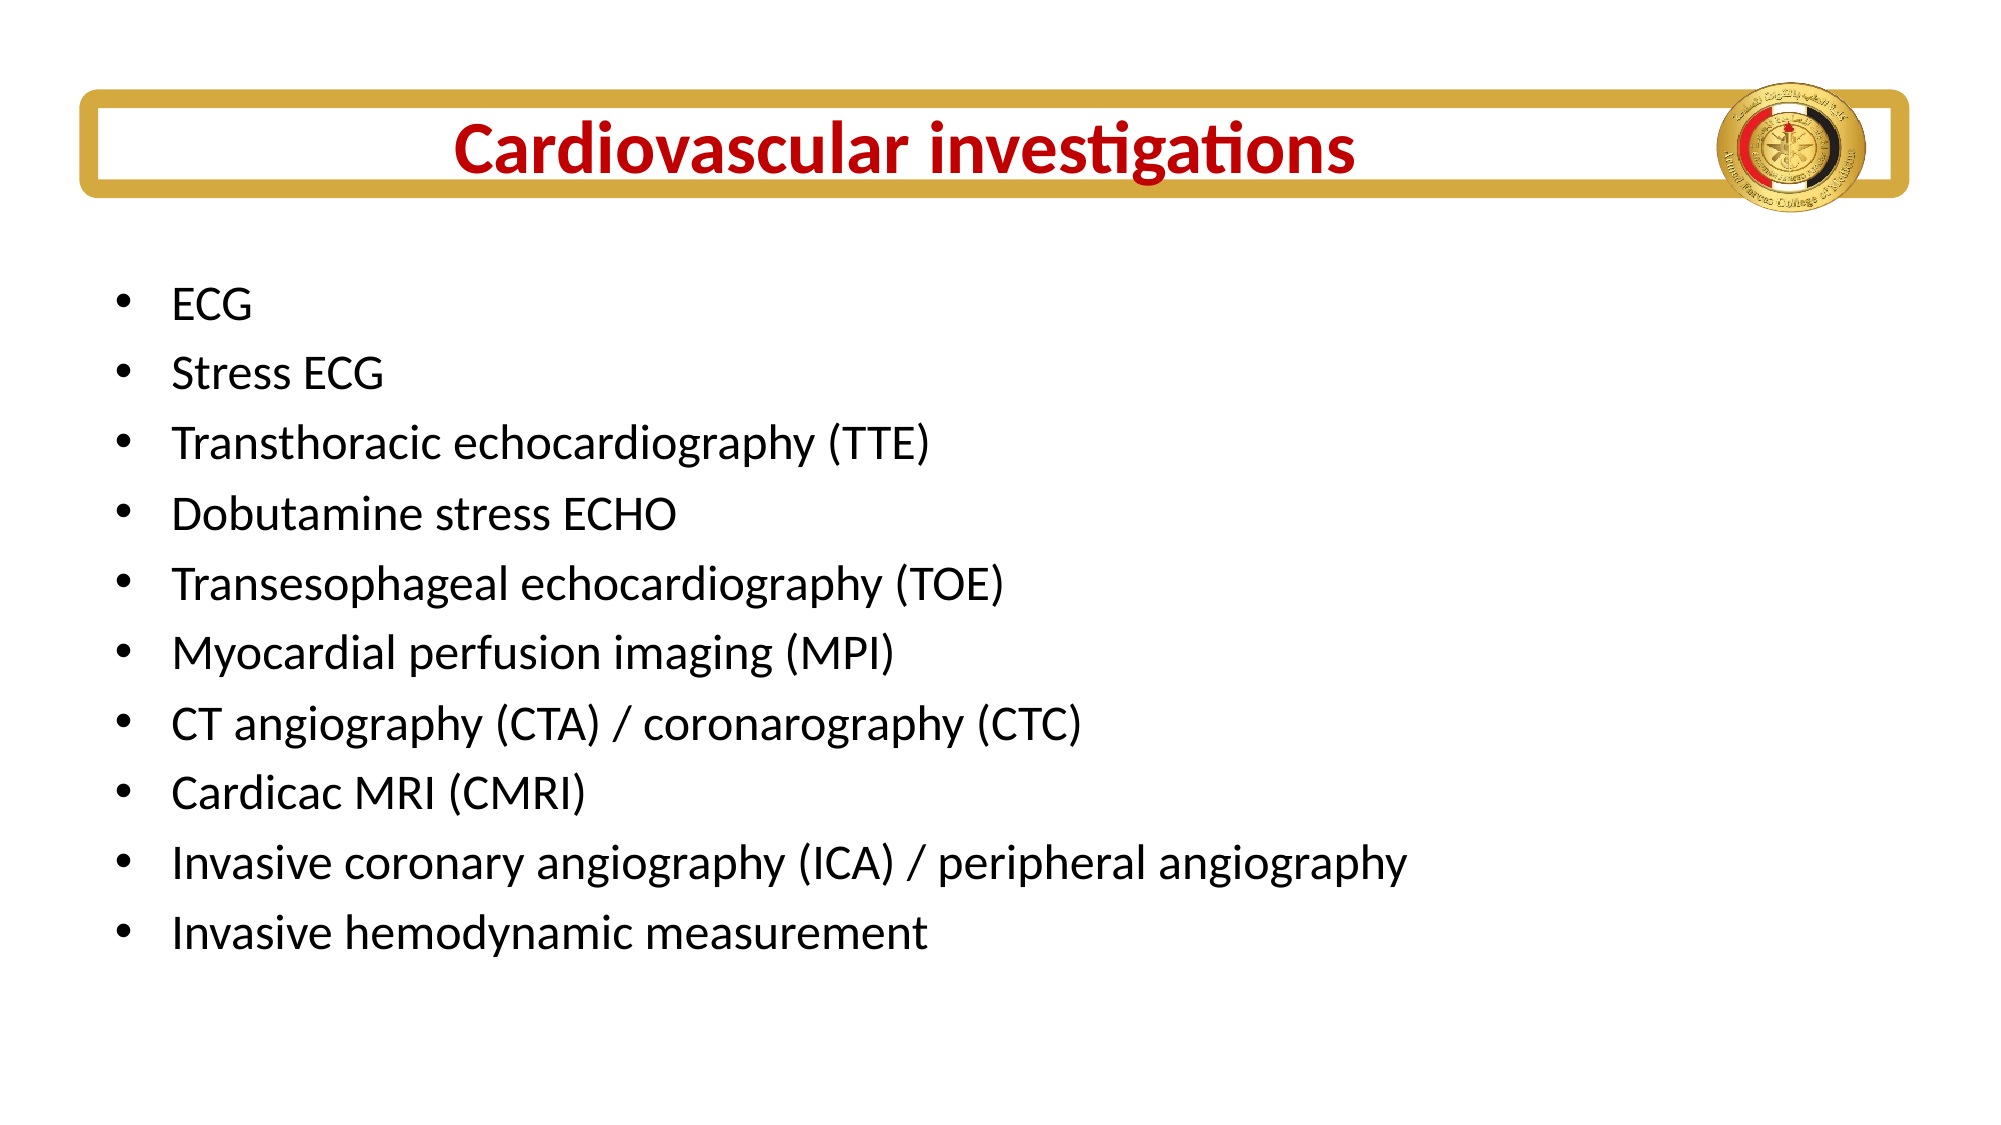

# Cardiovascular investigations
ECG
Stress ECG
Transthoracic echocardiography (TTE)
Dobutamine stress ECHO
Transesophageal echocardiography (TOE)
Myocardial perfusion imaging (MPI)
CT angiography (CTA) / coronarography (CTC)
Cardicac MRI (CMRI)
Invasive coronary angiography (ICA) / peripheral angiography
Invasive hemodynamic measurement